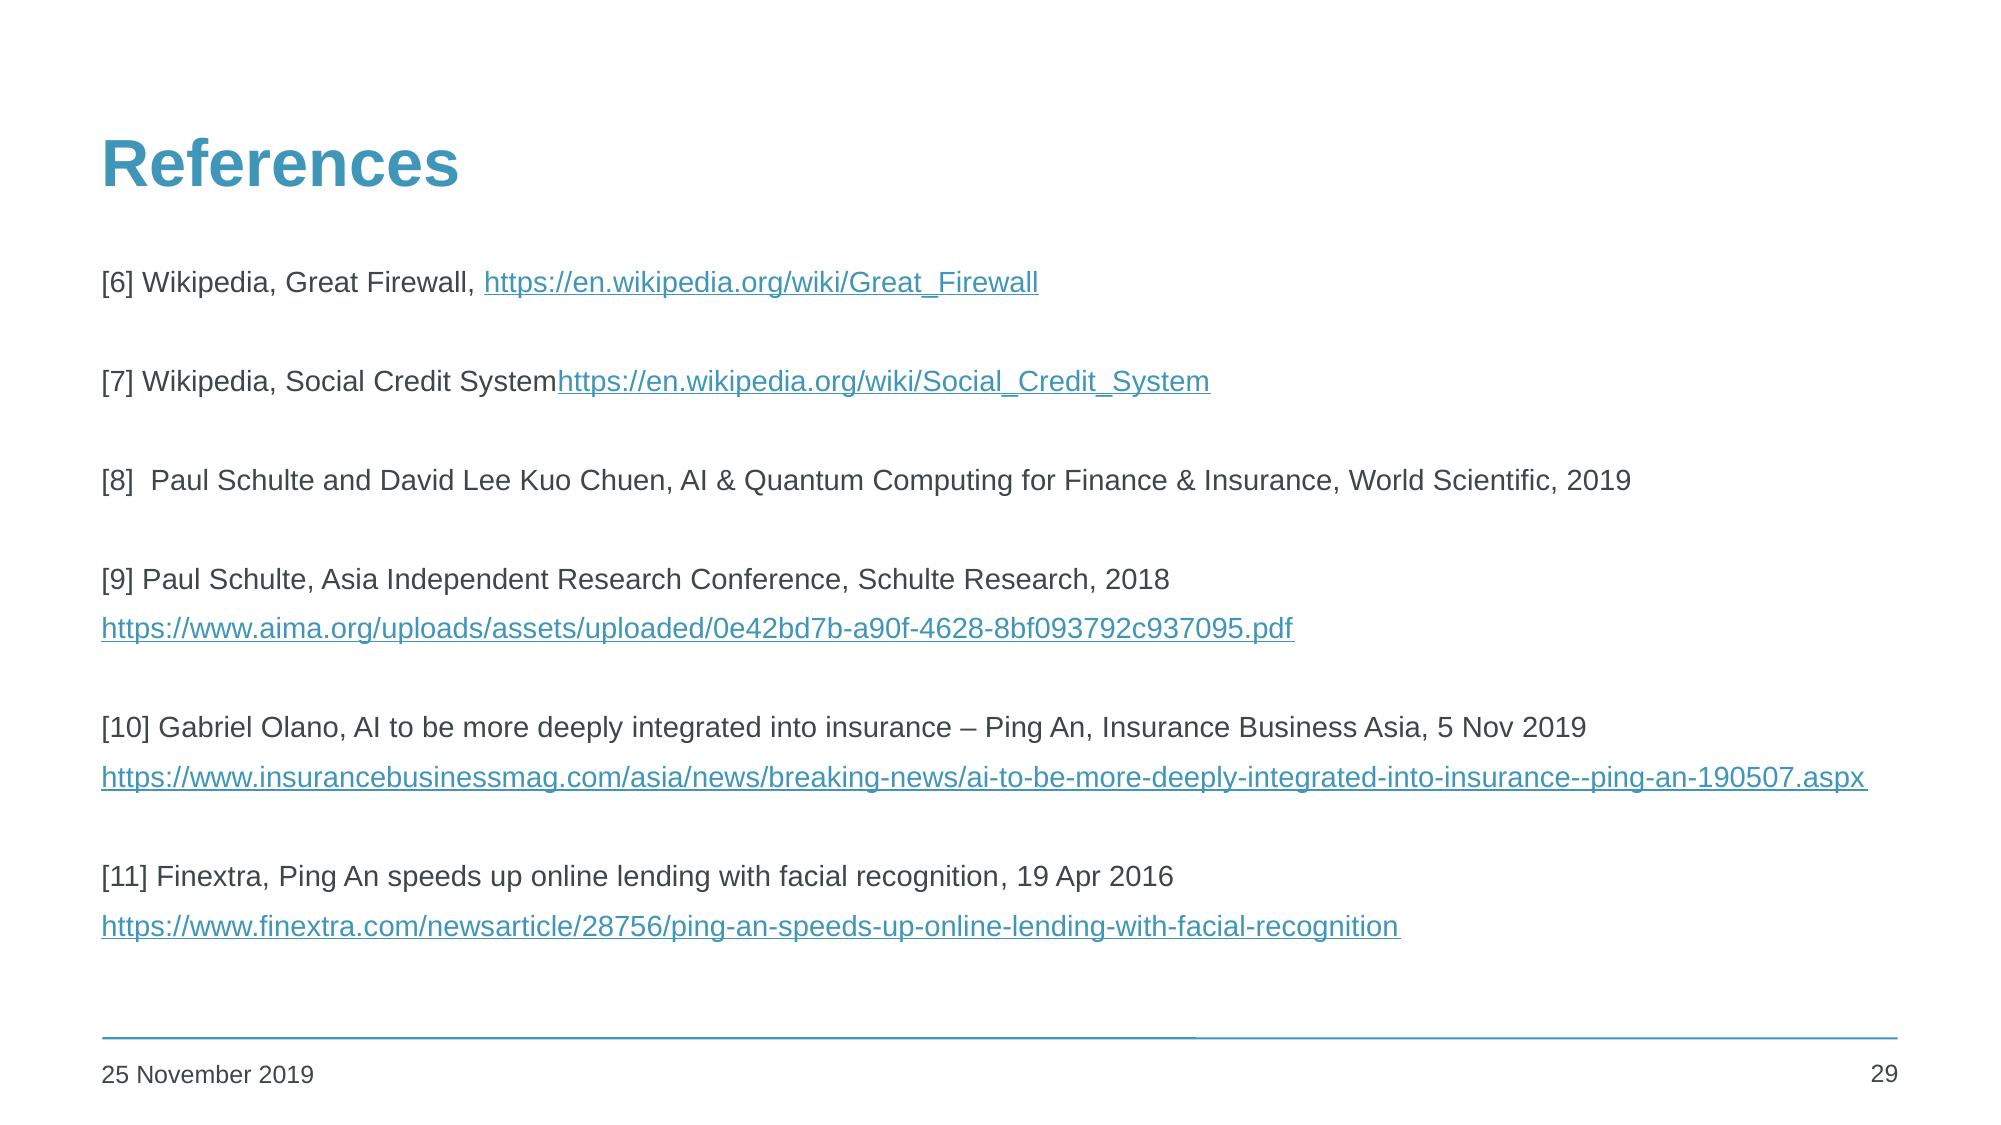

# References
[6] Wikipedia, Great Firewall, https://en.wikipedia.org/wiki/Great_Firewall

[7] Wikipedia, Social Credit Systemhttps://en.wikipedia.org/wiki/Social_Credit_System

[8]  Paul Schulte and David Lee Kuo Chuen, AI & Quantum Computing for Finance & Insurance, World Scientific, 2019

[9] Paul Schulte, Asia Independent Research Conference, Schulte Research, 2018
https://www.aima.org/uploads/assets/uploaded/0e42bd7b-a90f-4628-8bf093792c937095.pdf

[10] Gabriel Olano, AI to be more deeply integrated into insurance – Ping An, Insurance Business Asia, 5 Nov 2019
https://www.insurancebusinessmag.com/asia/news/breaking-news/ai-to-be-more-deeply-integrated-into-insurance--ping-an-190507.aspx

[11] Finextra, Ping An speeds up online lending with facial recognition, 19 Apr 2016
https://www.finextra.com/newsarticle/28756/ping-an-speeds-up-online-lending-with-facial-recognition

29
25 November 2019